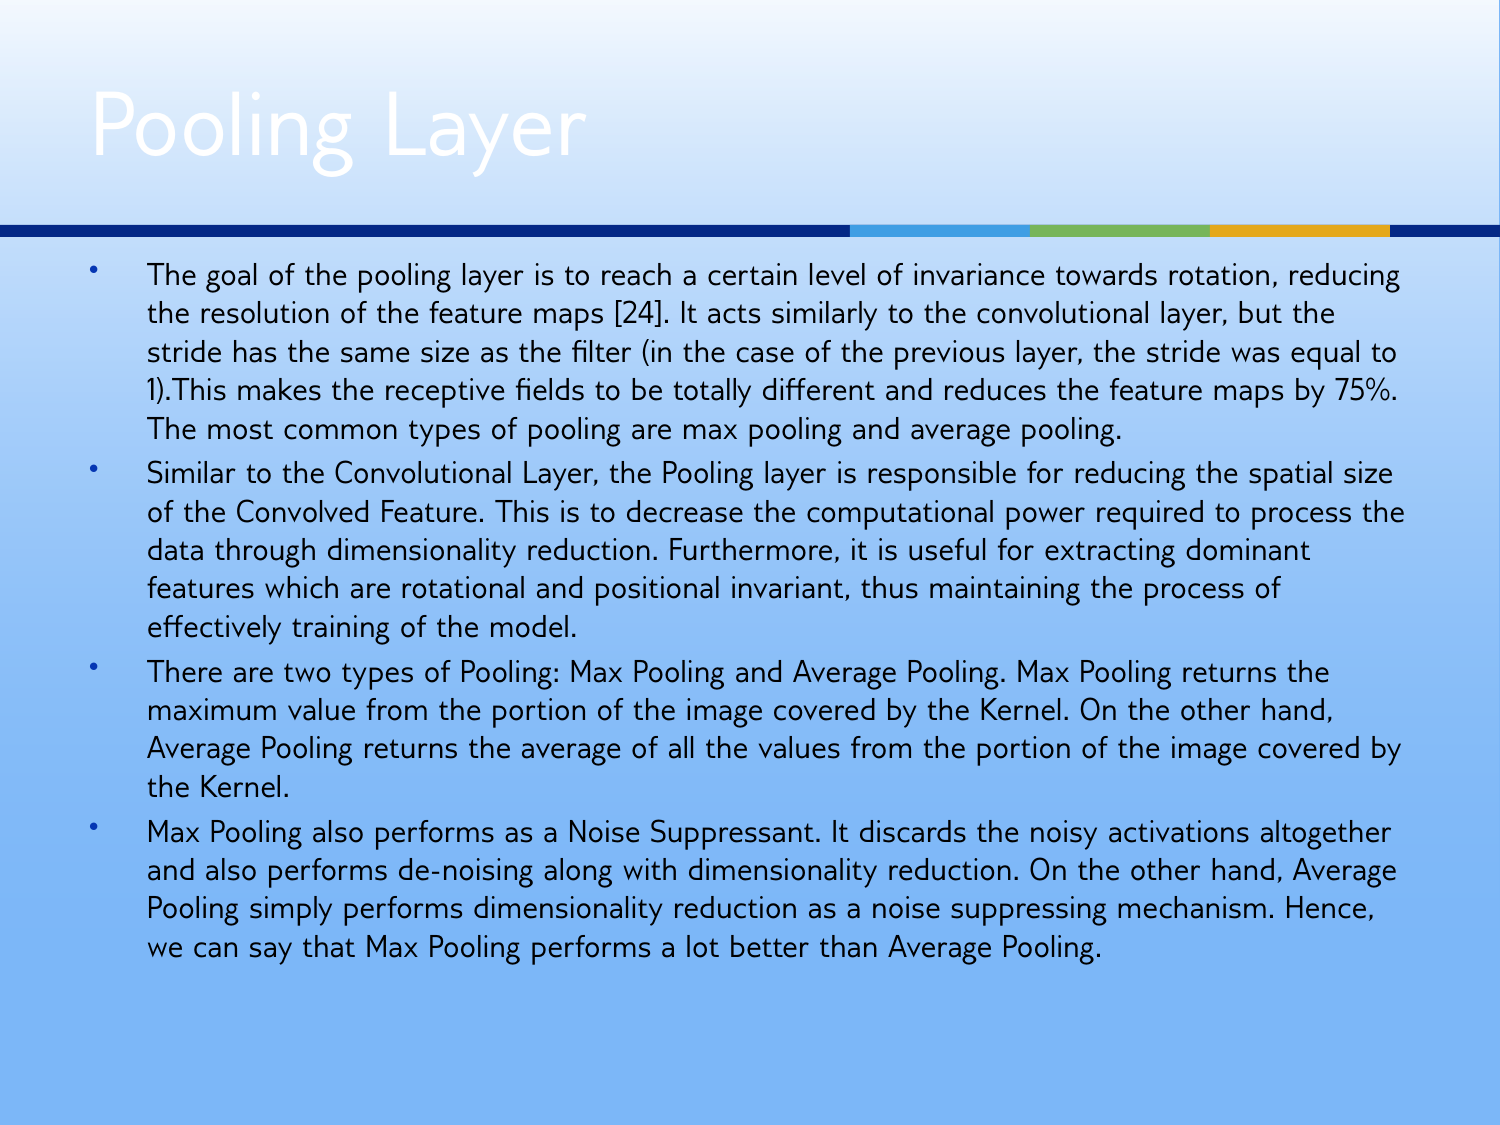

# Pooling Layer
The goal of the pooling layer is to reach a certain level of invariance towards rotation, reducing the resolution of the feature maps [24]. It acts similarly to the convolutional layer, but the stride has the same size as the filter (in the case of the previous layer, the stride was equal to 1).This makes the receptive fields to be totally different and reduces the feature maps by 75%. The most common types of pooling are max pooling and average pooling.
Similar to the Convolutional Layer, the Pooling layer is responsible for reducing the spatial size of the Convolved Feature. This is to decrease the computational power required to process the data through dimensionality reduction. Furthermore, it is useful for extracting dominant features which are rotational and positional invariant, thus maintaining the process of effectively training of the model.
There are two types of Pooling: Max Pooling and Average Pooling. Max Pooling returns the maximum value from the portion of the image covered by the Kernel. On the other hand, Average Pooling returns the average of all the values from the portion of the image covered by the Kernel.
Max Pooling also performs as a Noise Suppressant. It discards the noisy activations altogether and also performs de-noising along with dimensionality reduction. On the other hand, Average Pooling simply performs dimensionality reduction as a noise suppressing mechanism. Hence, we can say that Max Pooling performs a lot better than Average Pooling.